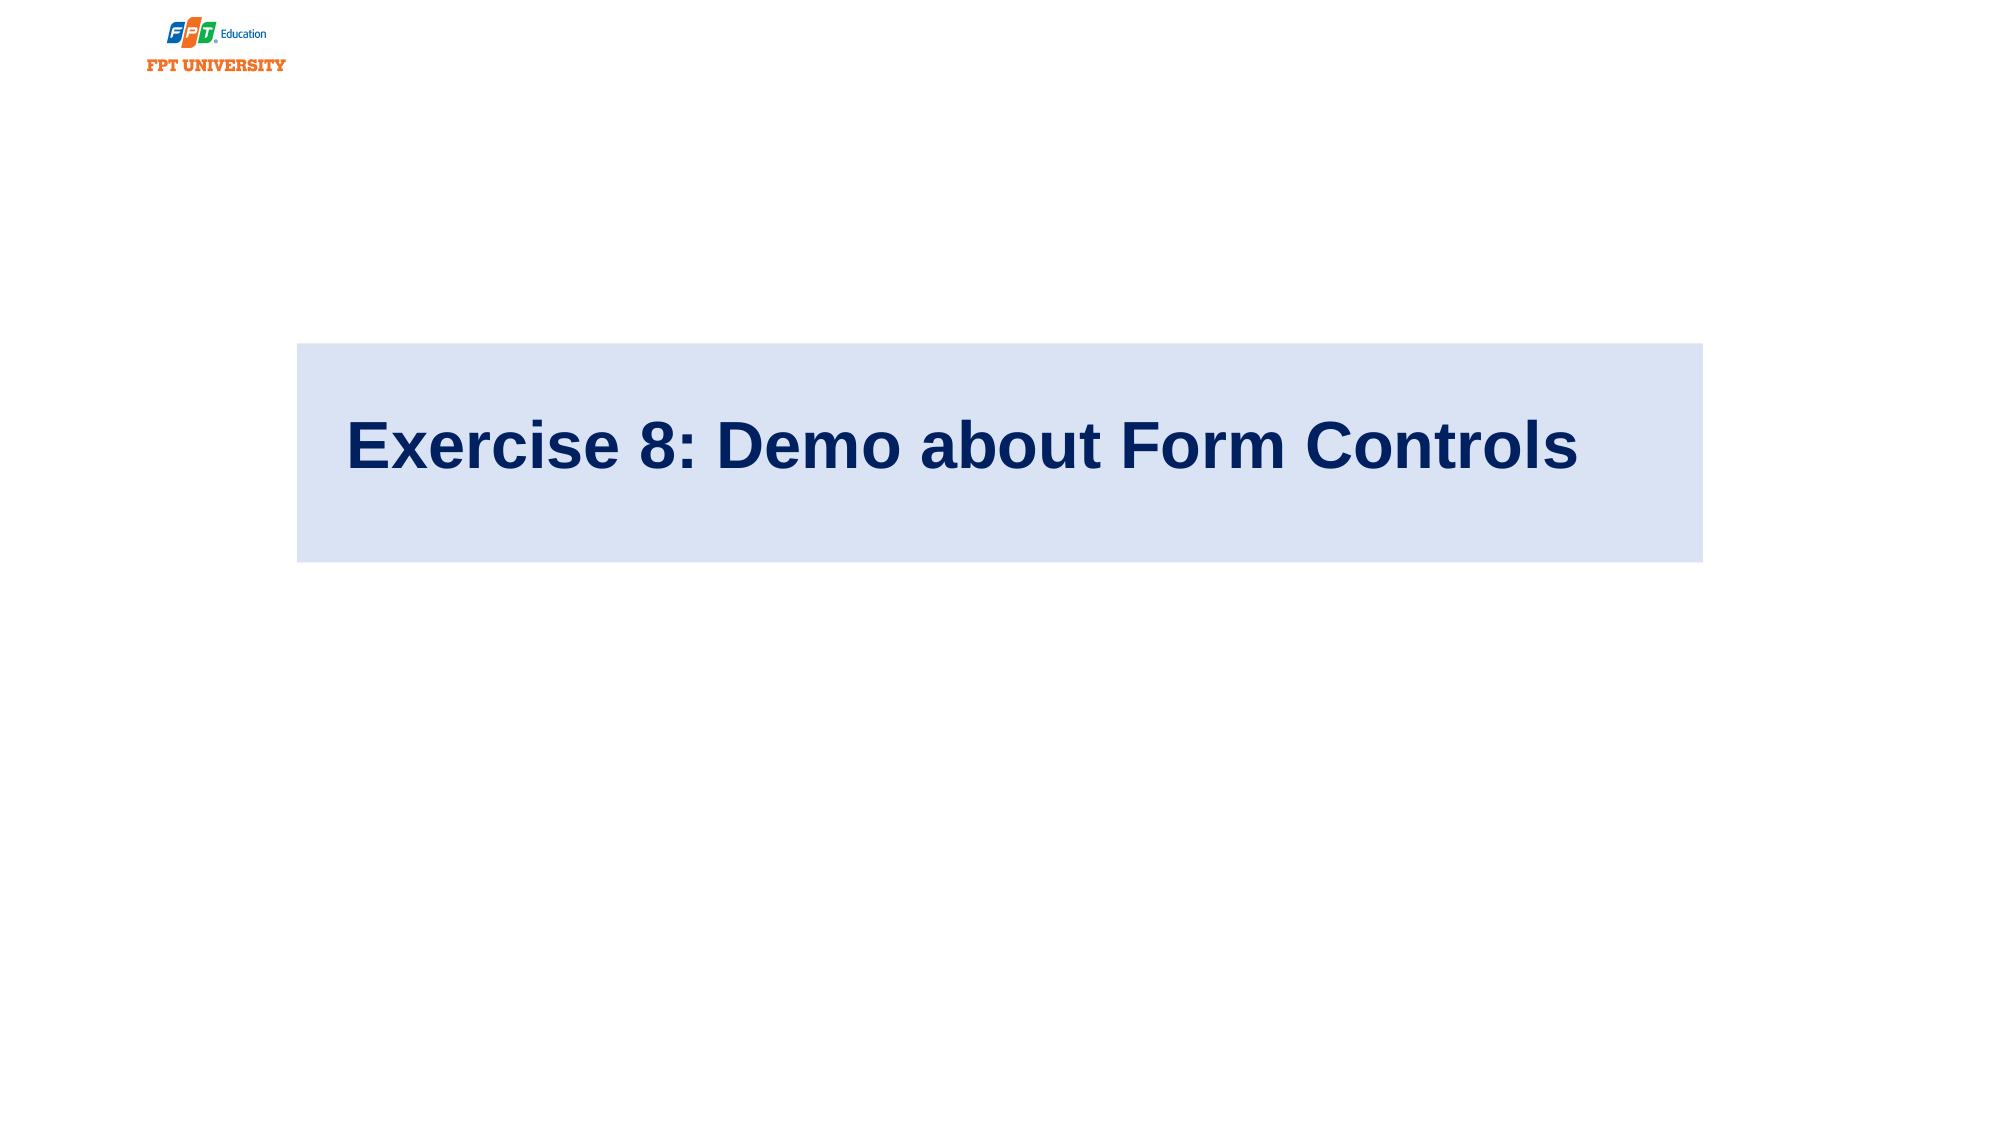

# Exercise 8: Demo about Form Controls